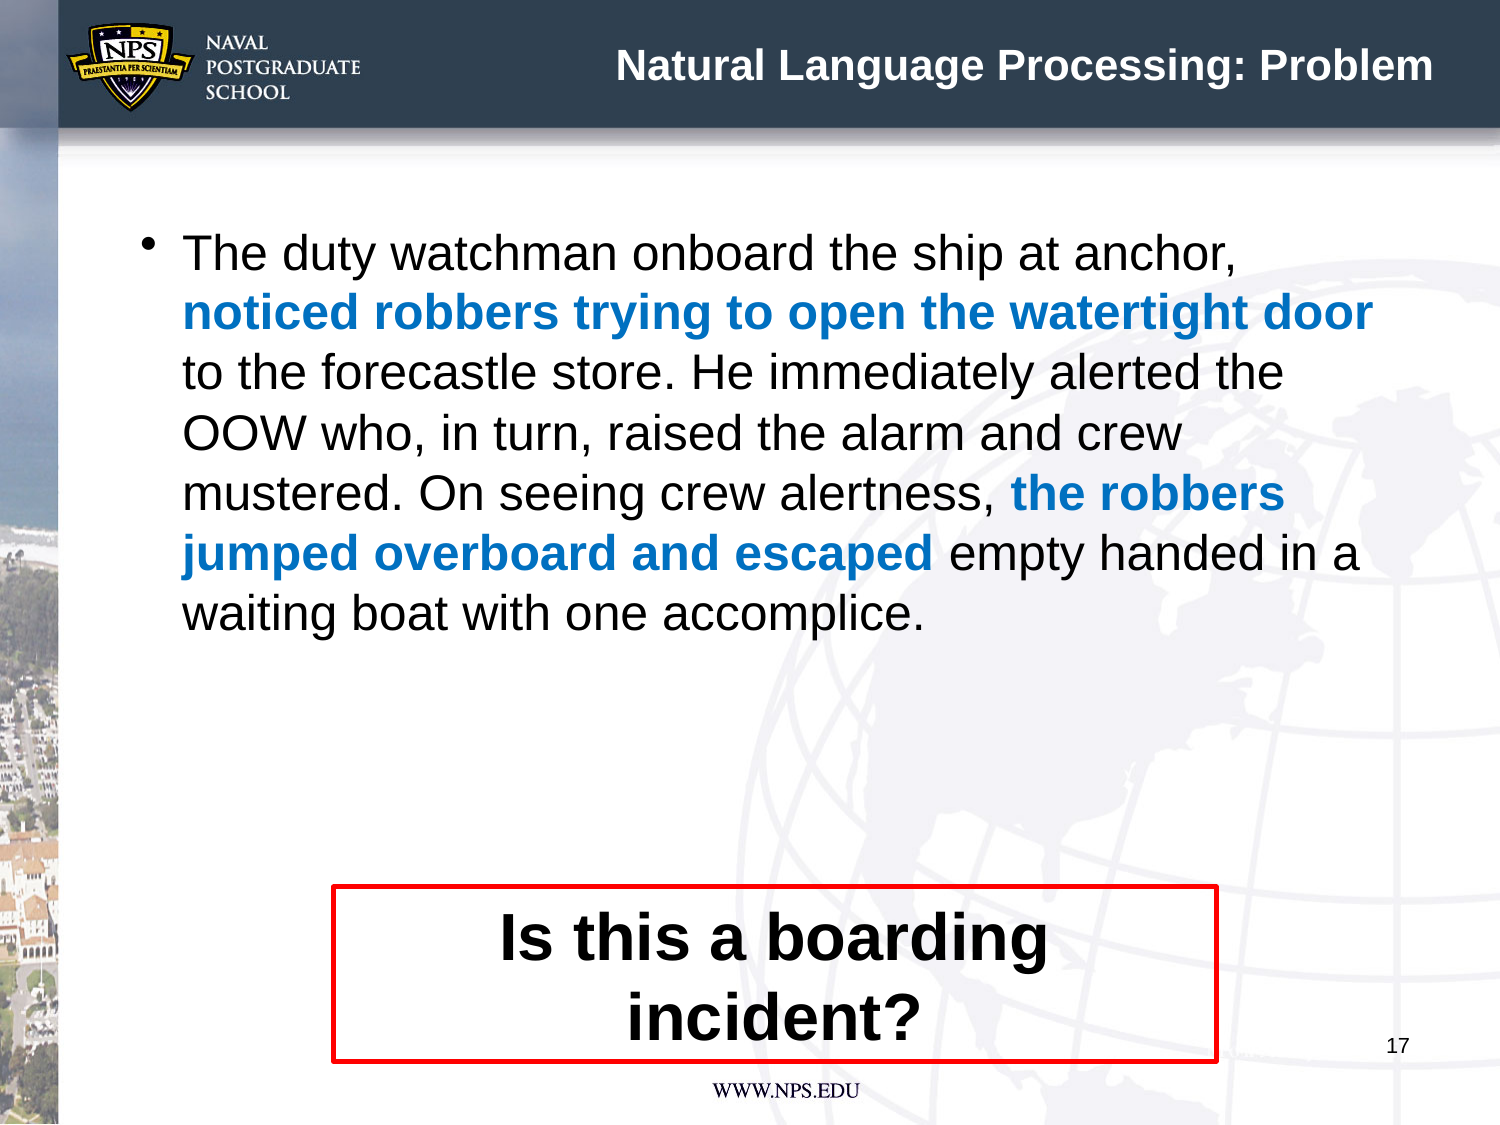

# Natural Language Processing: Problem
The duty watchman onboard the ship at anchor, noticed robbers trying to open the watertight door to the forecastle store. He immediately alerted the OOW who, in turn, raised the alarm and crew mustered. On seeing crew alertness, the robbers jumped overboard and escaped empty handed in a waiting boat with one accomplice.
Is this a boarding incident?
17